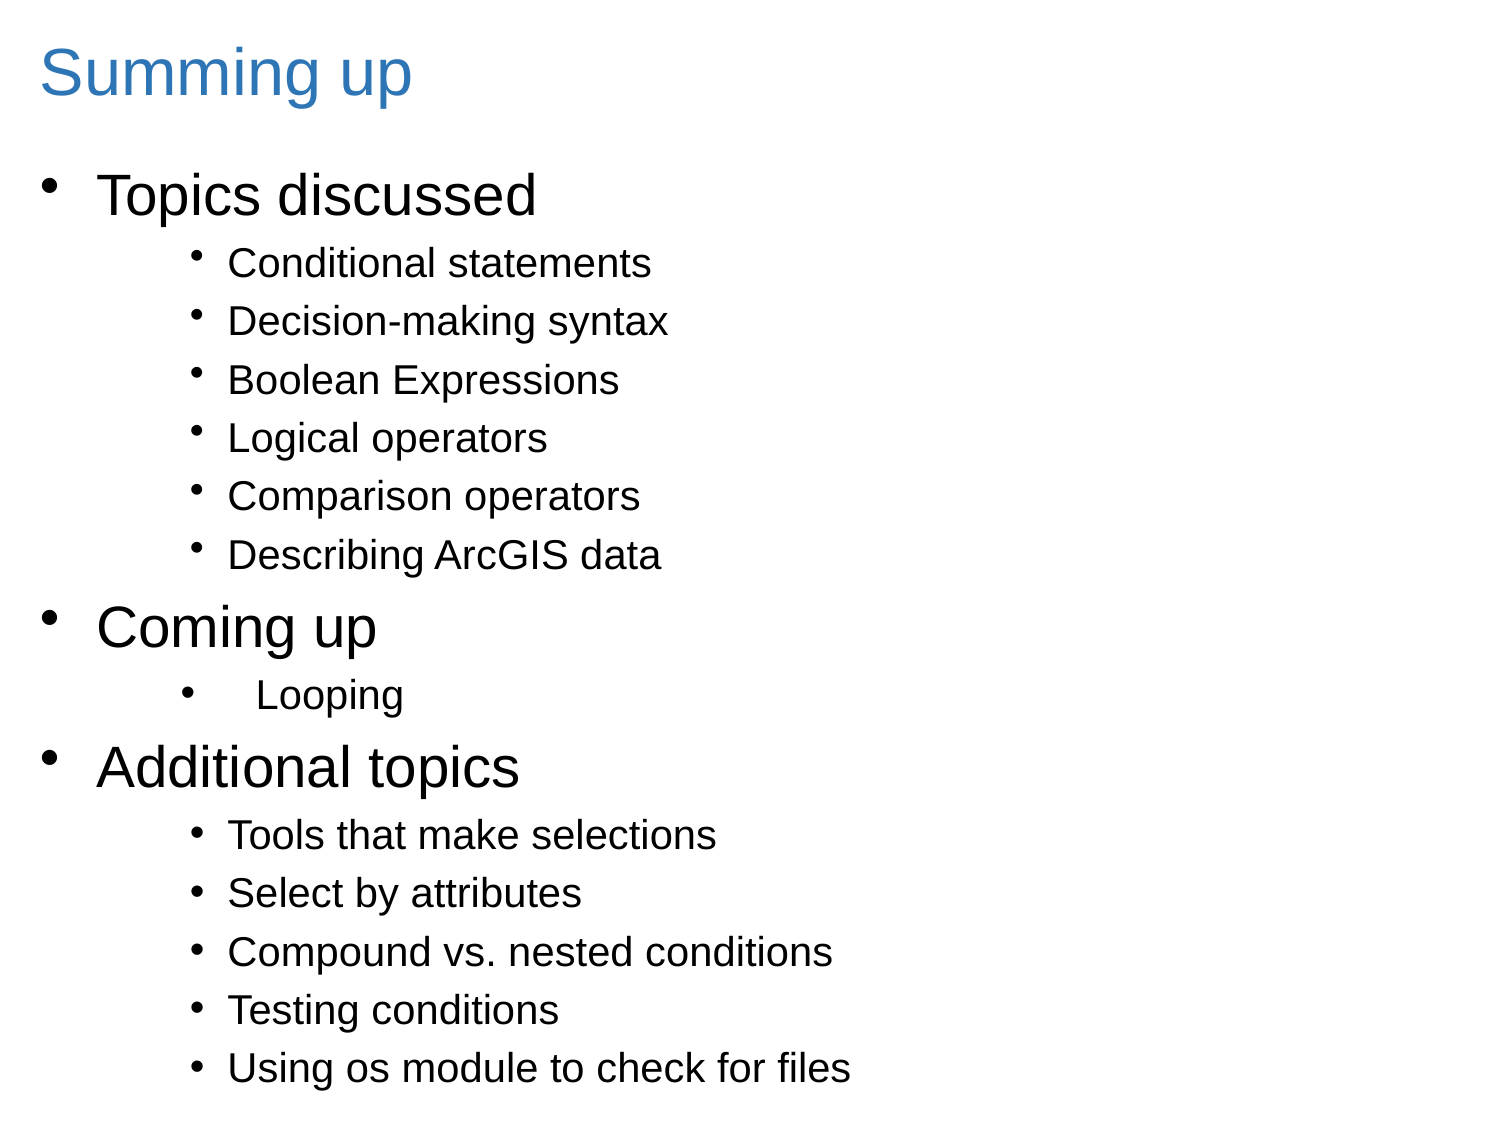

# Summing up
Topics discussed
Conditional statements
Decision-making syntax
Boolean Expressions
Logical operators
Comparison operators
Describing ArcGIS data
Coming up
Looping
Additional topics
Tools that make selections
Select by attributes
Compound vs. nested conditions
Testing conditions
Using os module to check for files